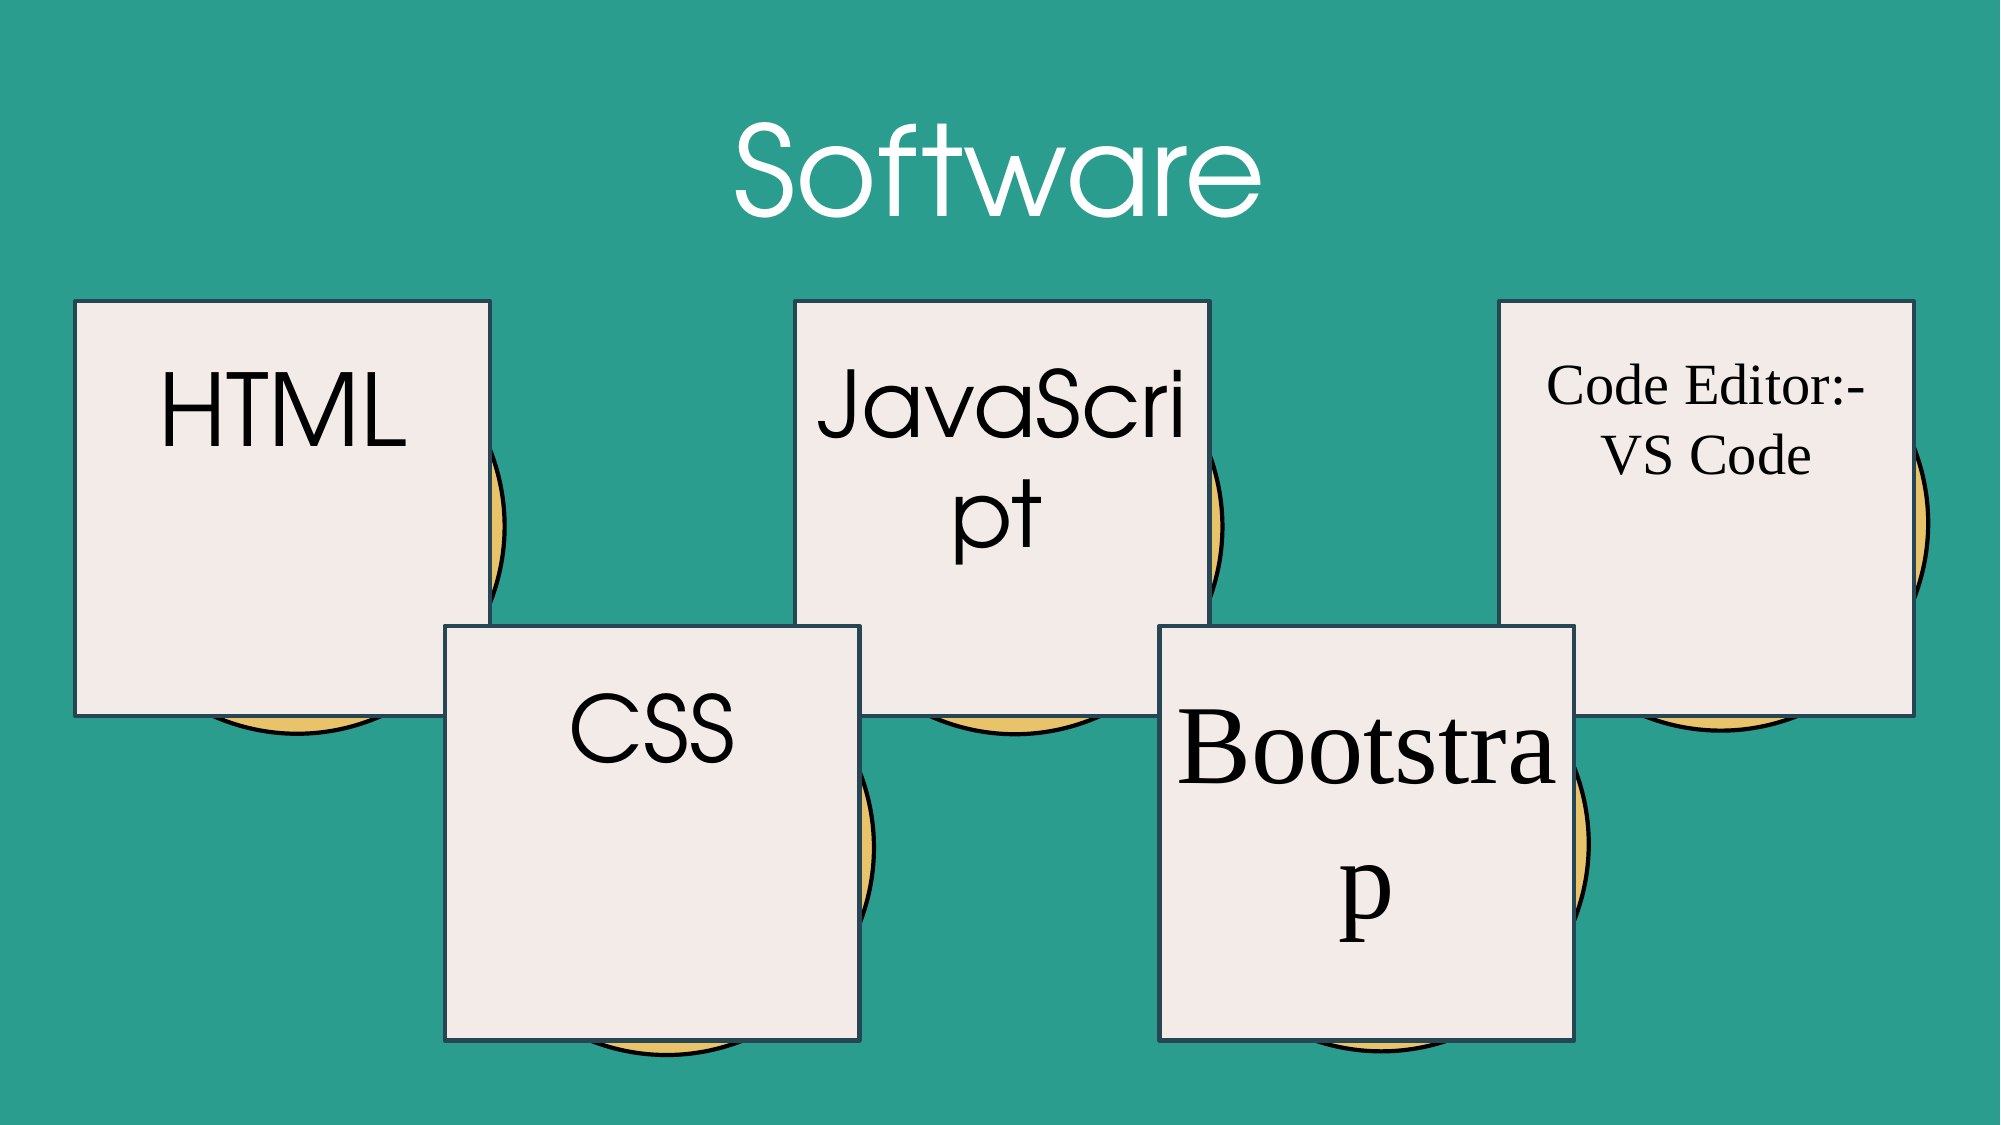

# Software
HTML
JavaScript

Code Editor:-
VS Code

CSS

Bootstrap